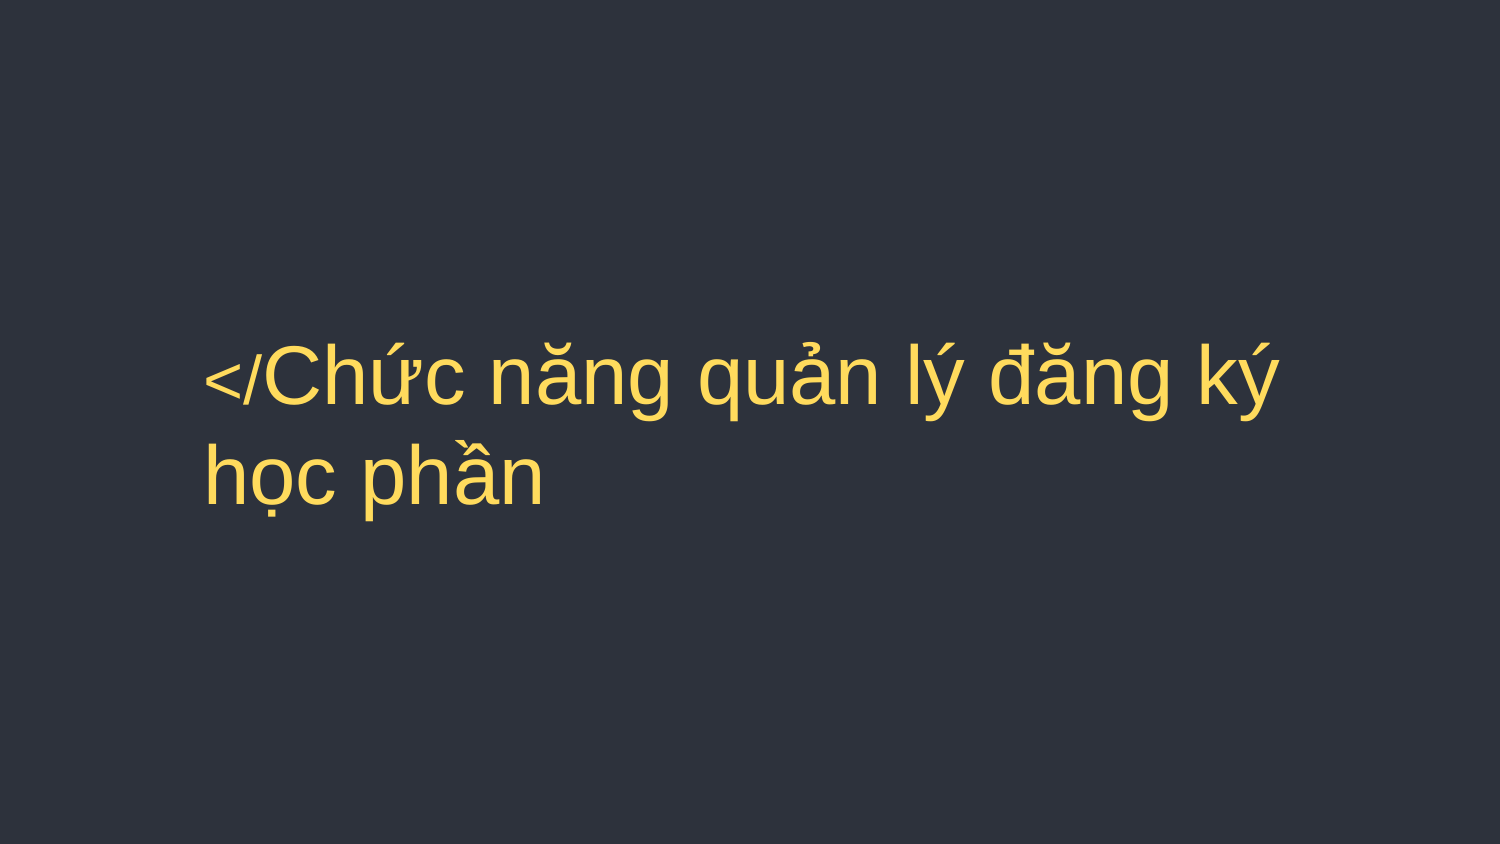

# </Chức năng quản lý đăng ký học phần